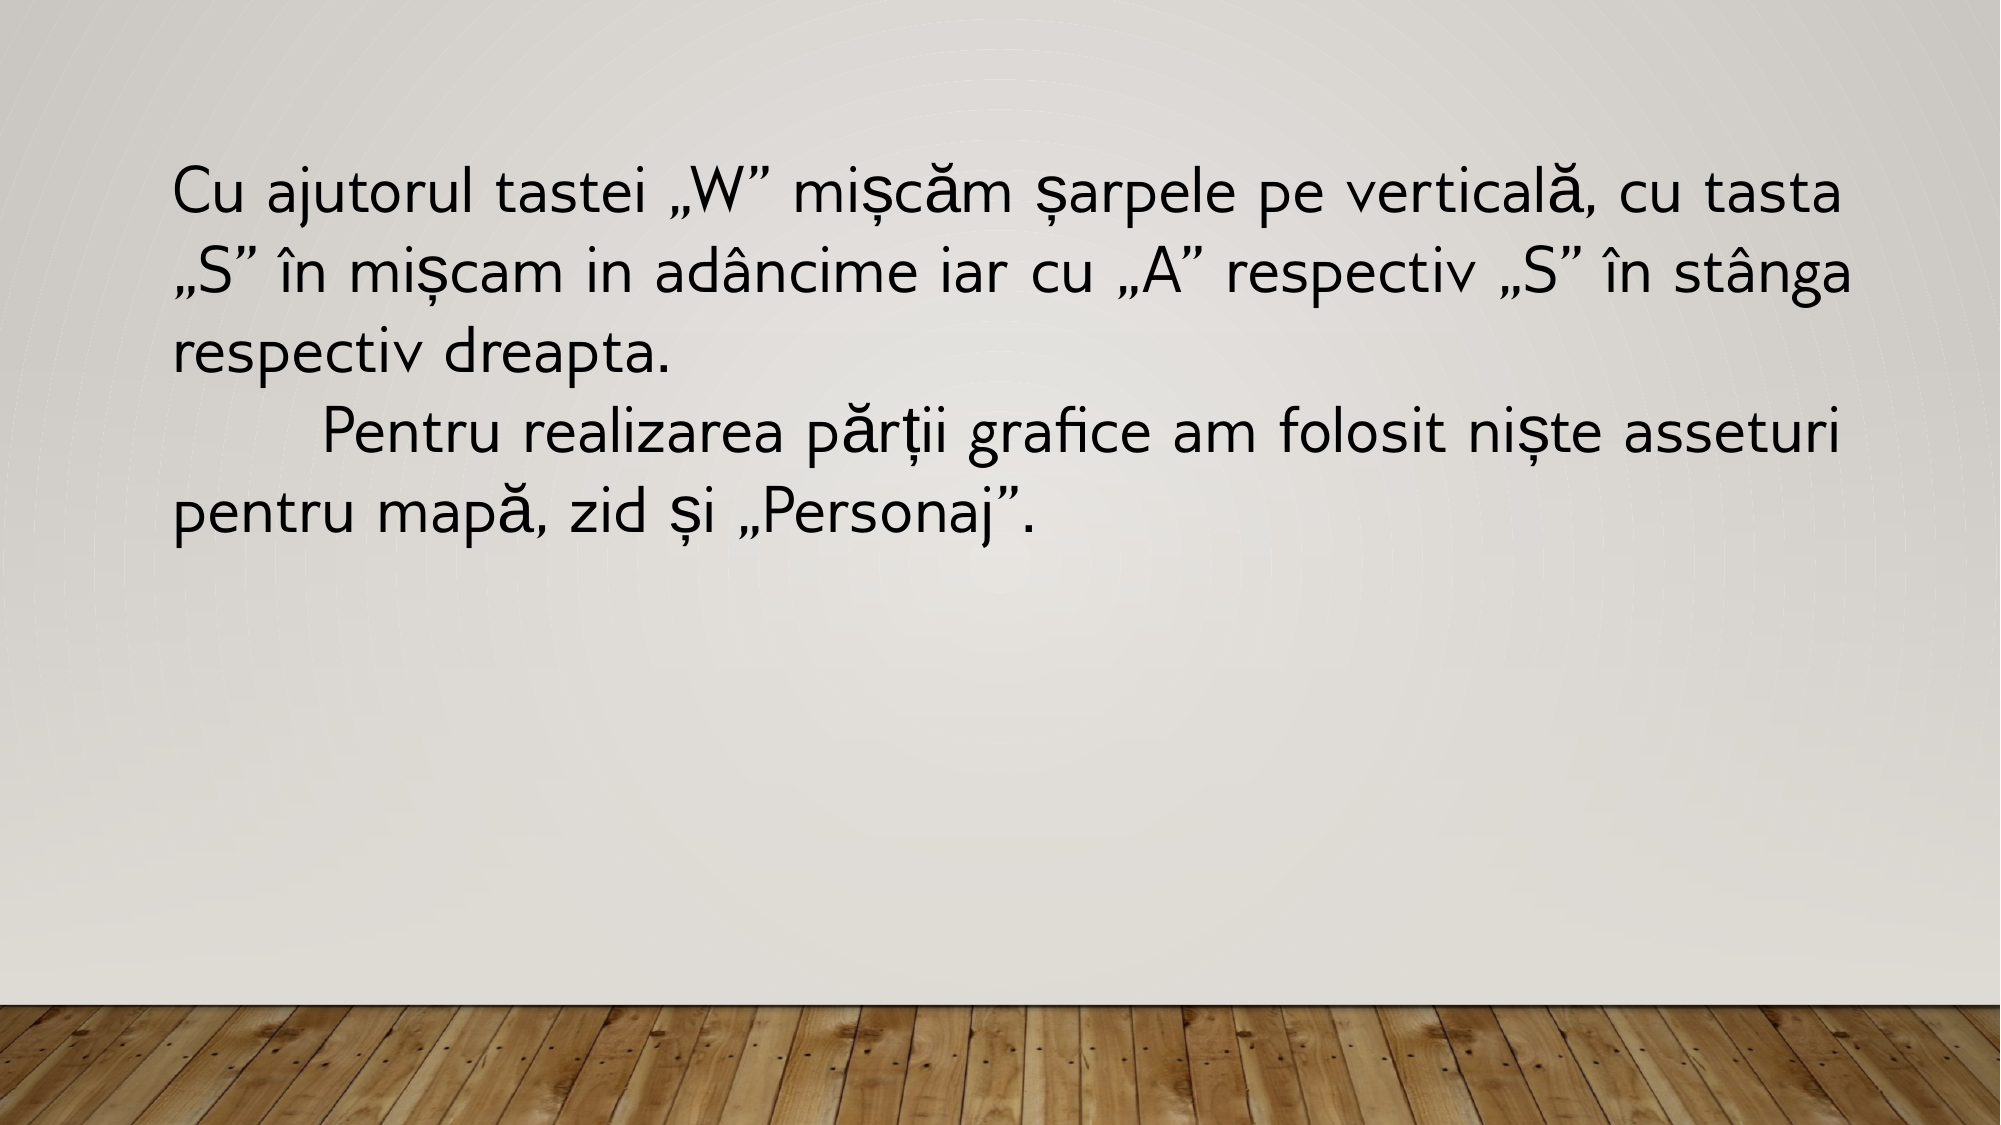

Cu ajutorul tastei „W” mișcăm șarpele pe verticală, cu tasta „S” în mișcam in adâncime iar cu „A” respectiv „S” în stânga respectiv dreapta.
	Pentru realizarea părții grafice am folosit niște asseturi pentru mapă, zid și „Personaj”.